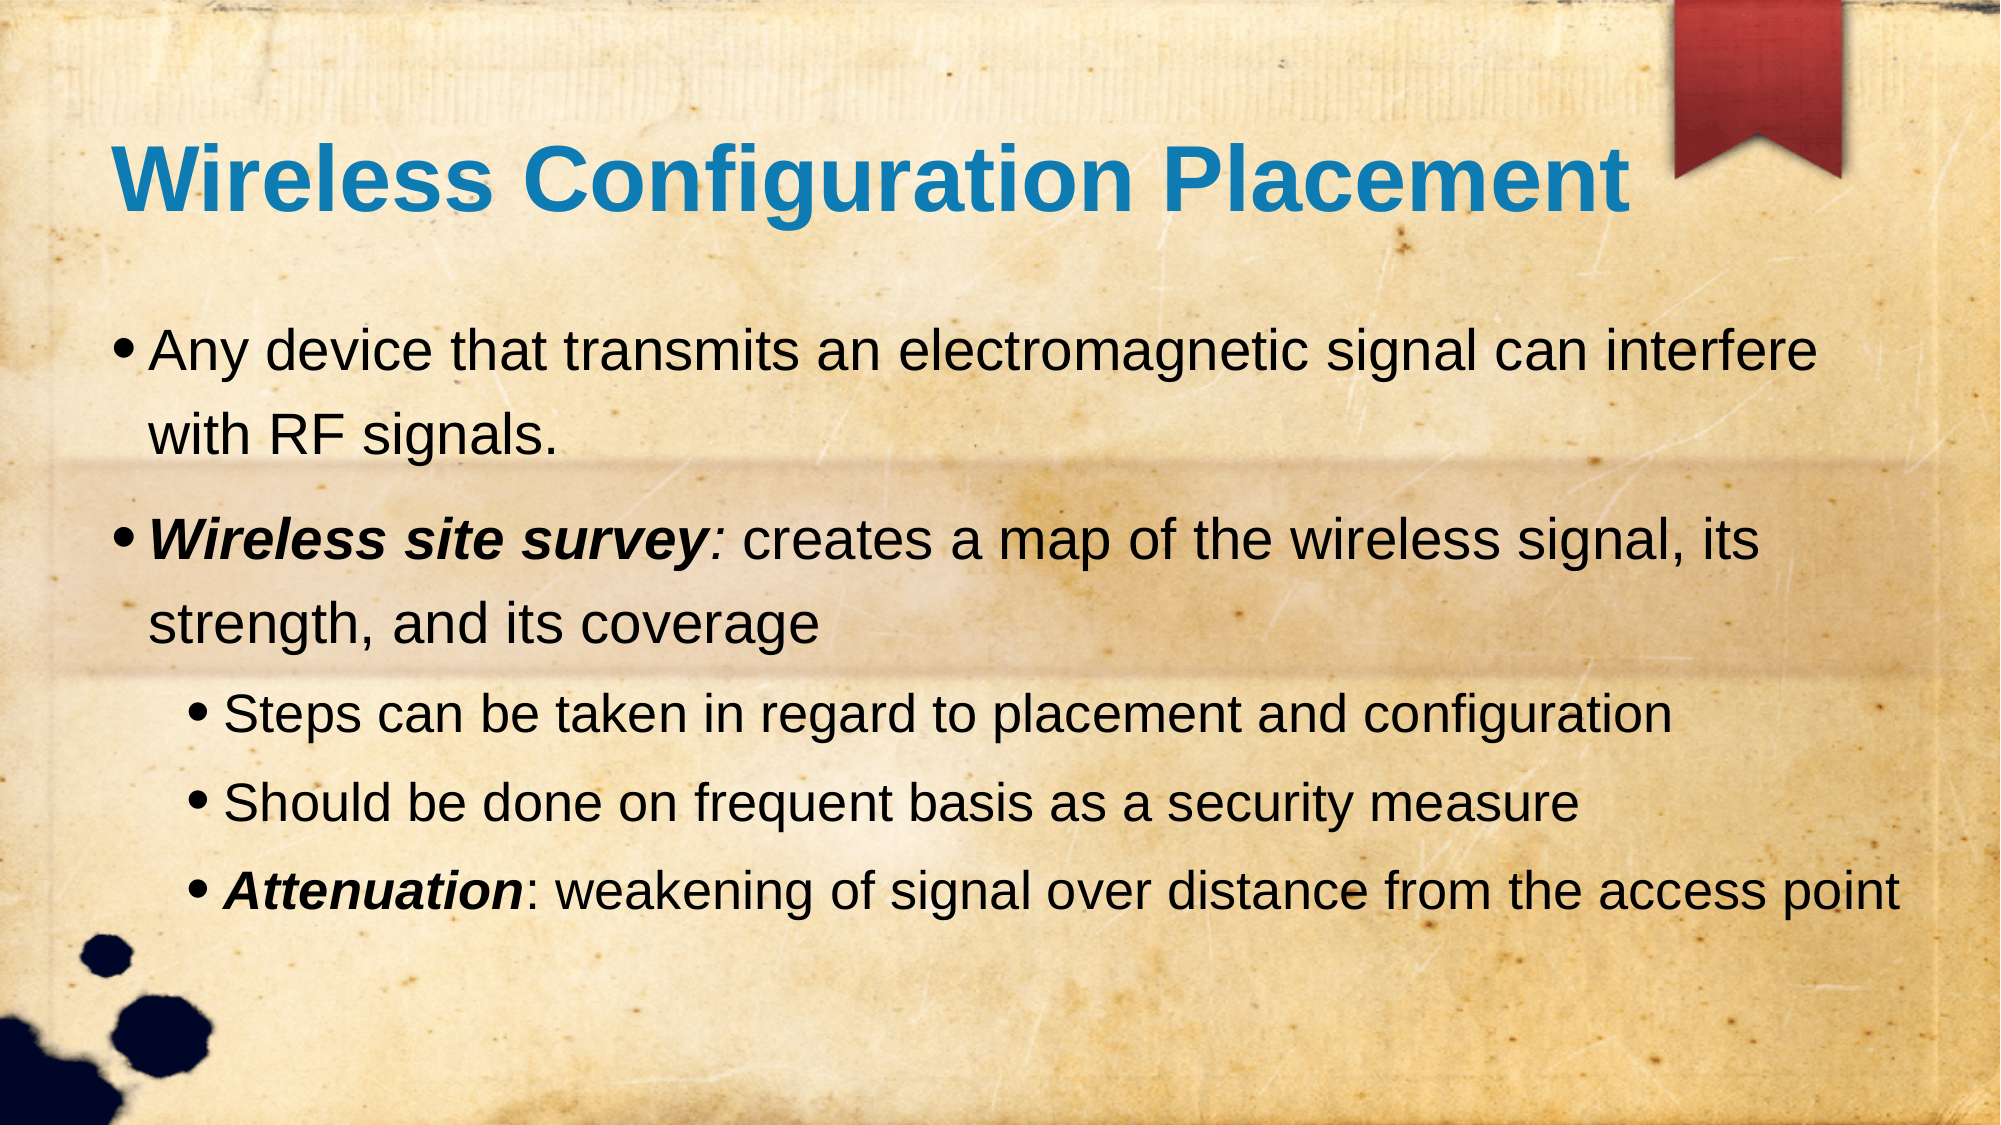

Wireless Configuration Placement
Any device that transmits an electromagnetic signal can interfere with RF signals.
Wireless site survey: creates a map of the wireless signal, its strength, and its coverage
Steps can be taken in regard to placement and configuration
Should be done on frequent basis as a security measure
Attenuation: weakening of signal over distance from the access point